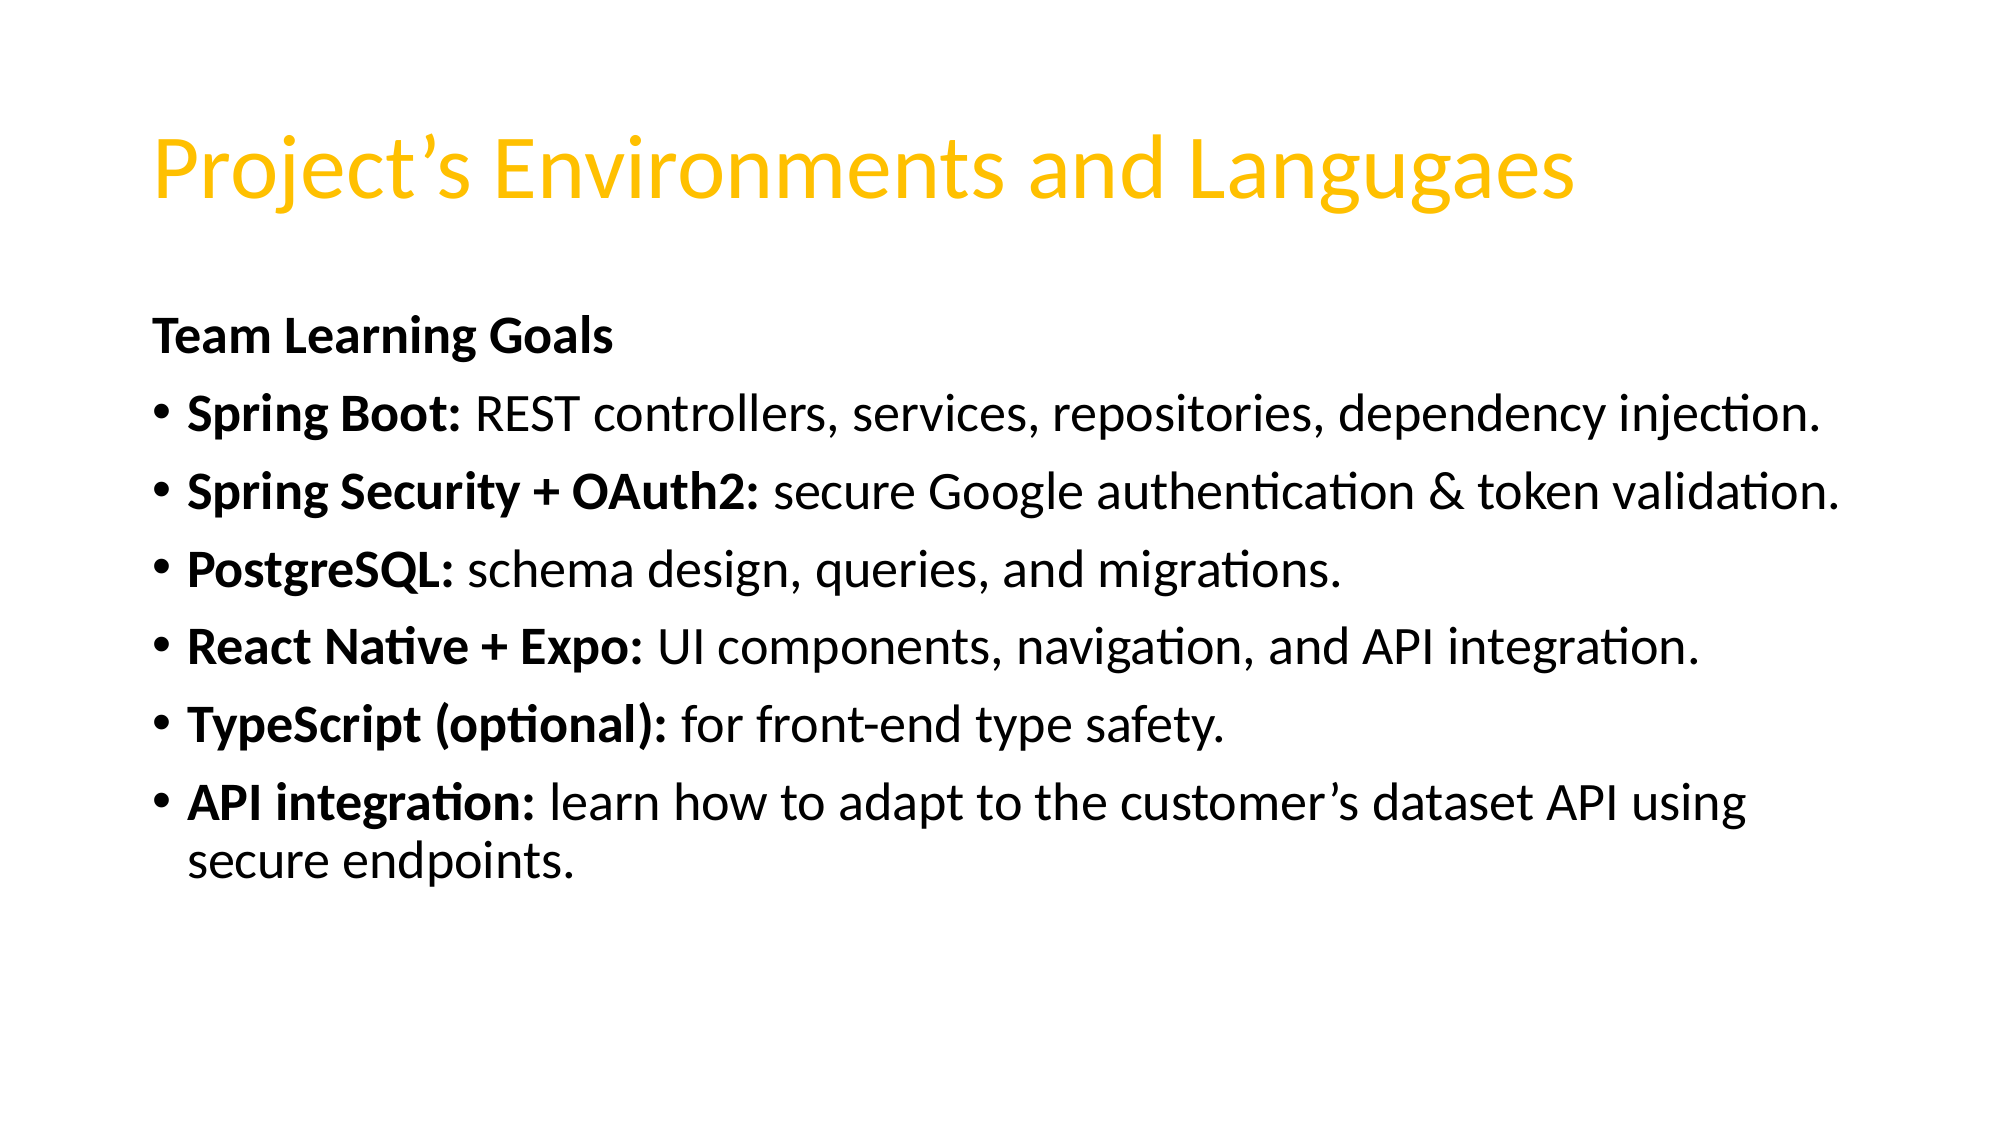

# Project’s Environments and Langugaes
Team Learning Goals
Spring Boot: REST controllers, services, repositories, dependency injection.
Spring Security + OAuth2: secure Google authentication & token validation.
PostgreSQL: schema design, queries, and migrations.
React Native + Expo: UI components, navigation, and API integration.
TypeScript (optional): for front-end type safety.
API integration: learn how to adapt to the customer’s dataset API using secure endpoints.